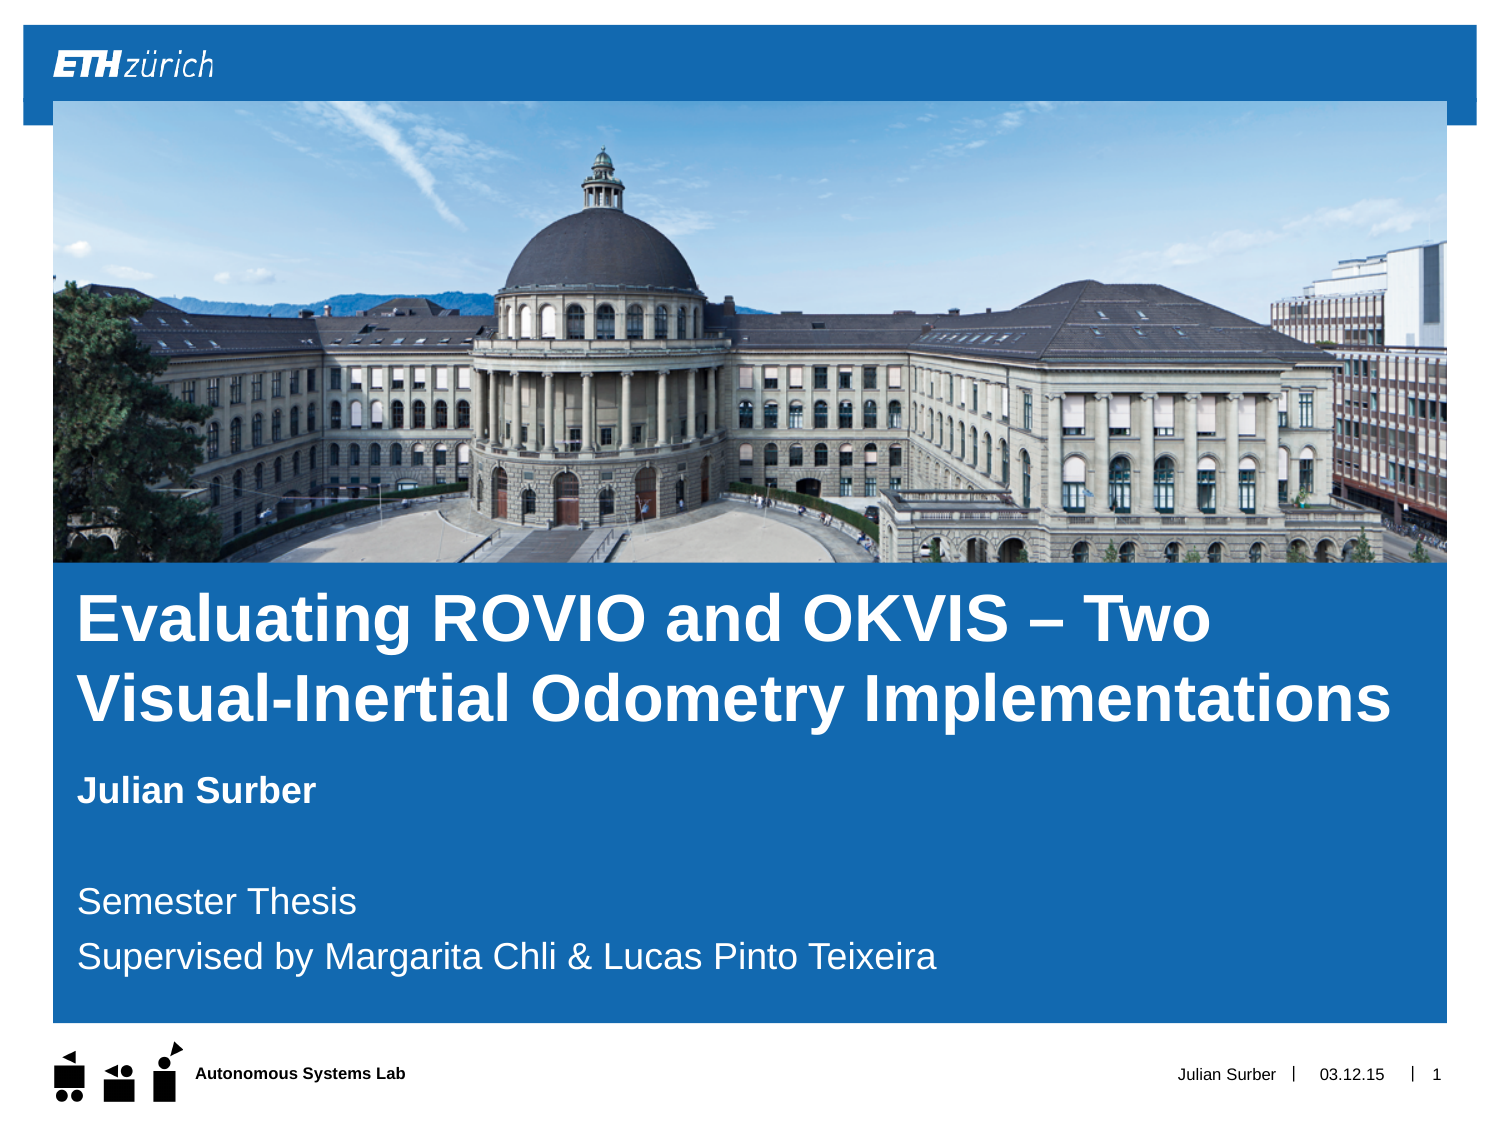

# Evaluating ROVIO and OKVIS – Two Visual-Inertial Odometry Implementations
Julian Surber

Semester Thesis
Supervised by Margarita Chli & Lucas Pinto Teixeira
Julian Surber
03.12.15
1